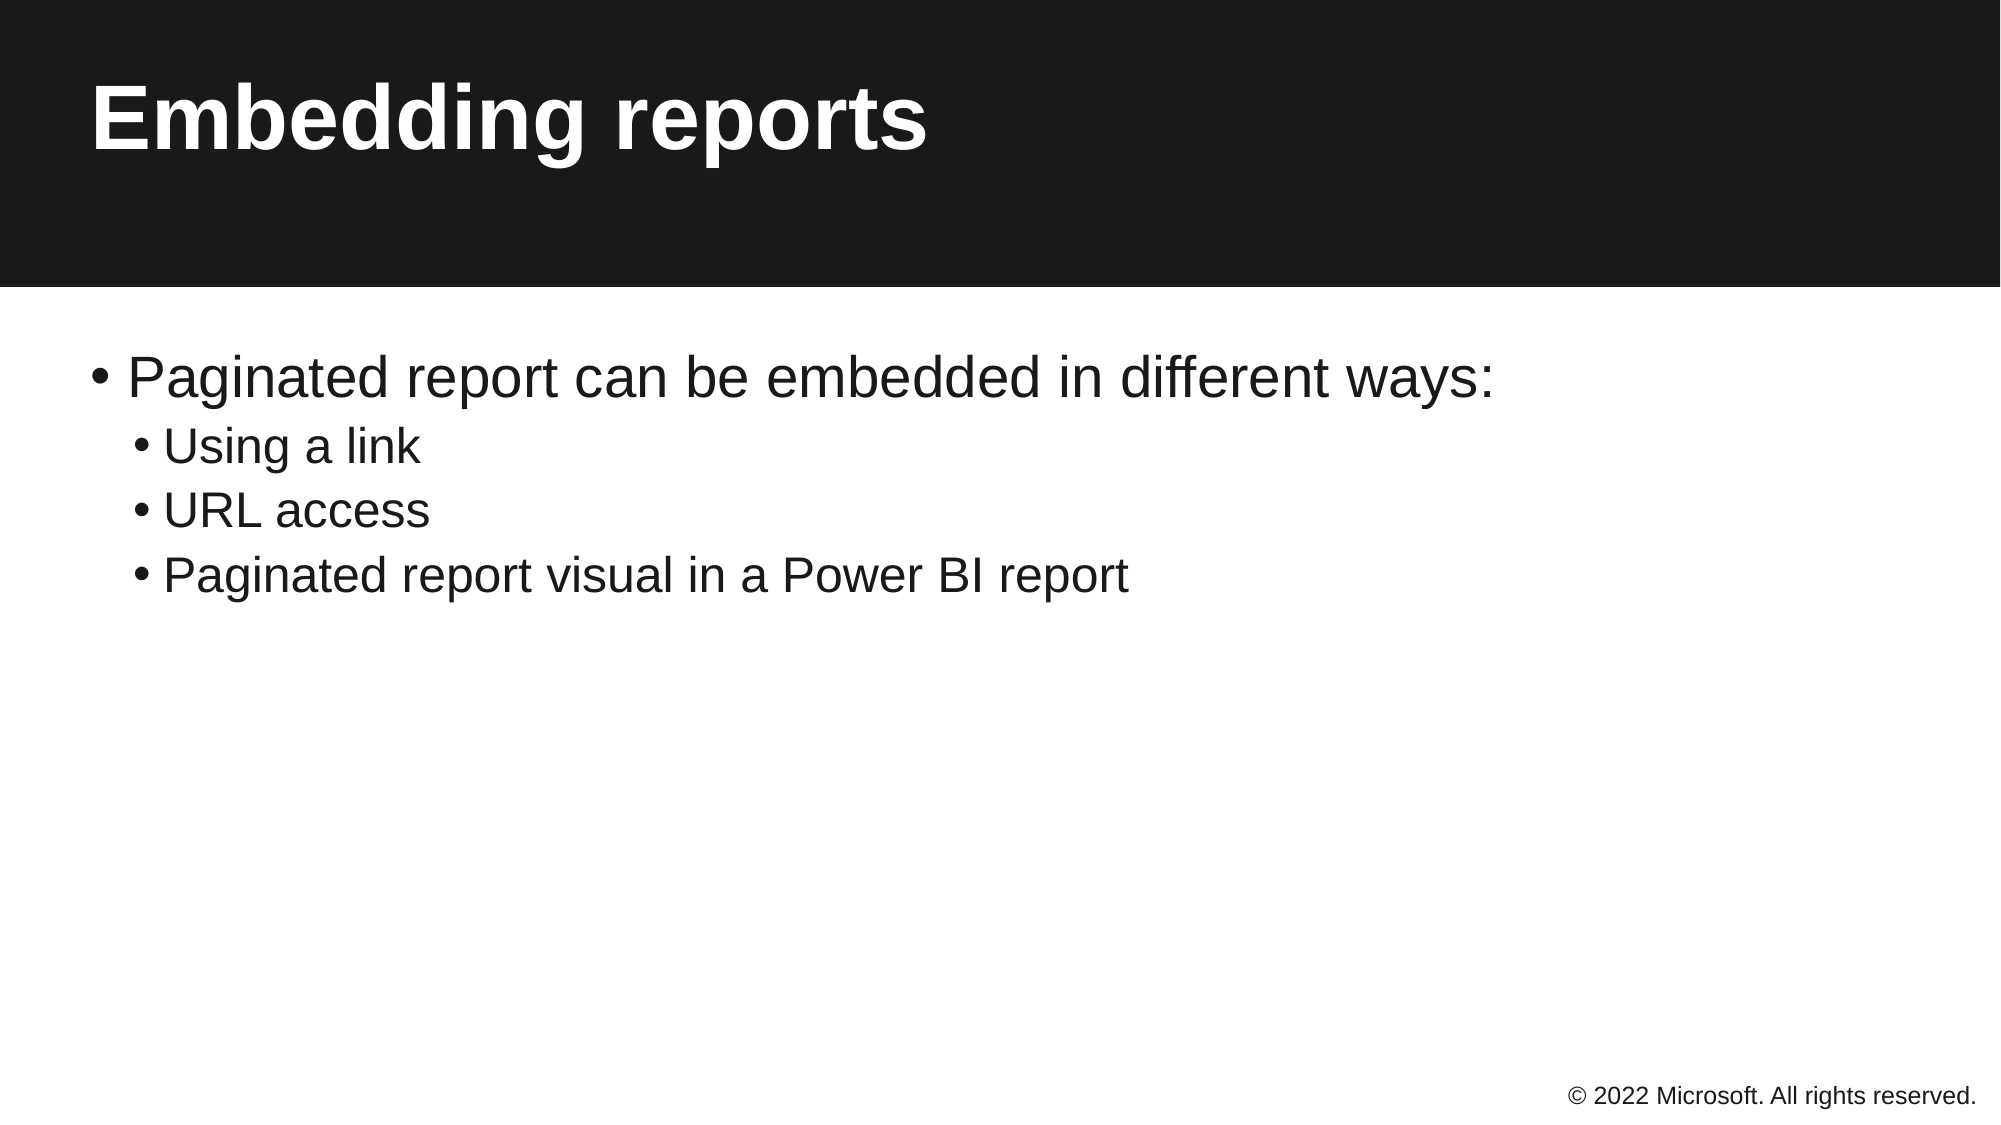

# Embedding reports

Paginated report can be embedded in different ways:
Using a link
URL access
Paginated report visual in a Power BI report

© 2022 Microsoft. All rights reserved.